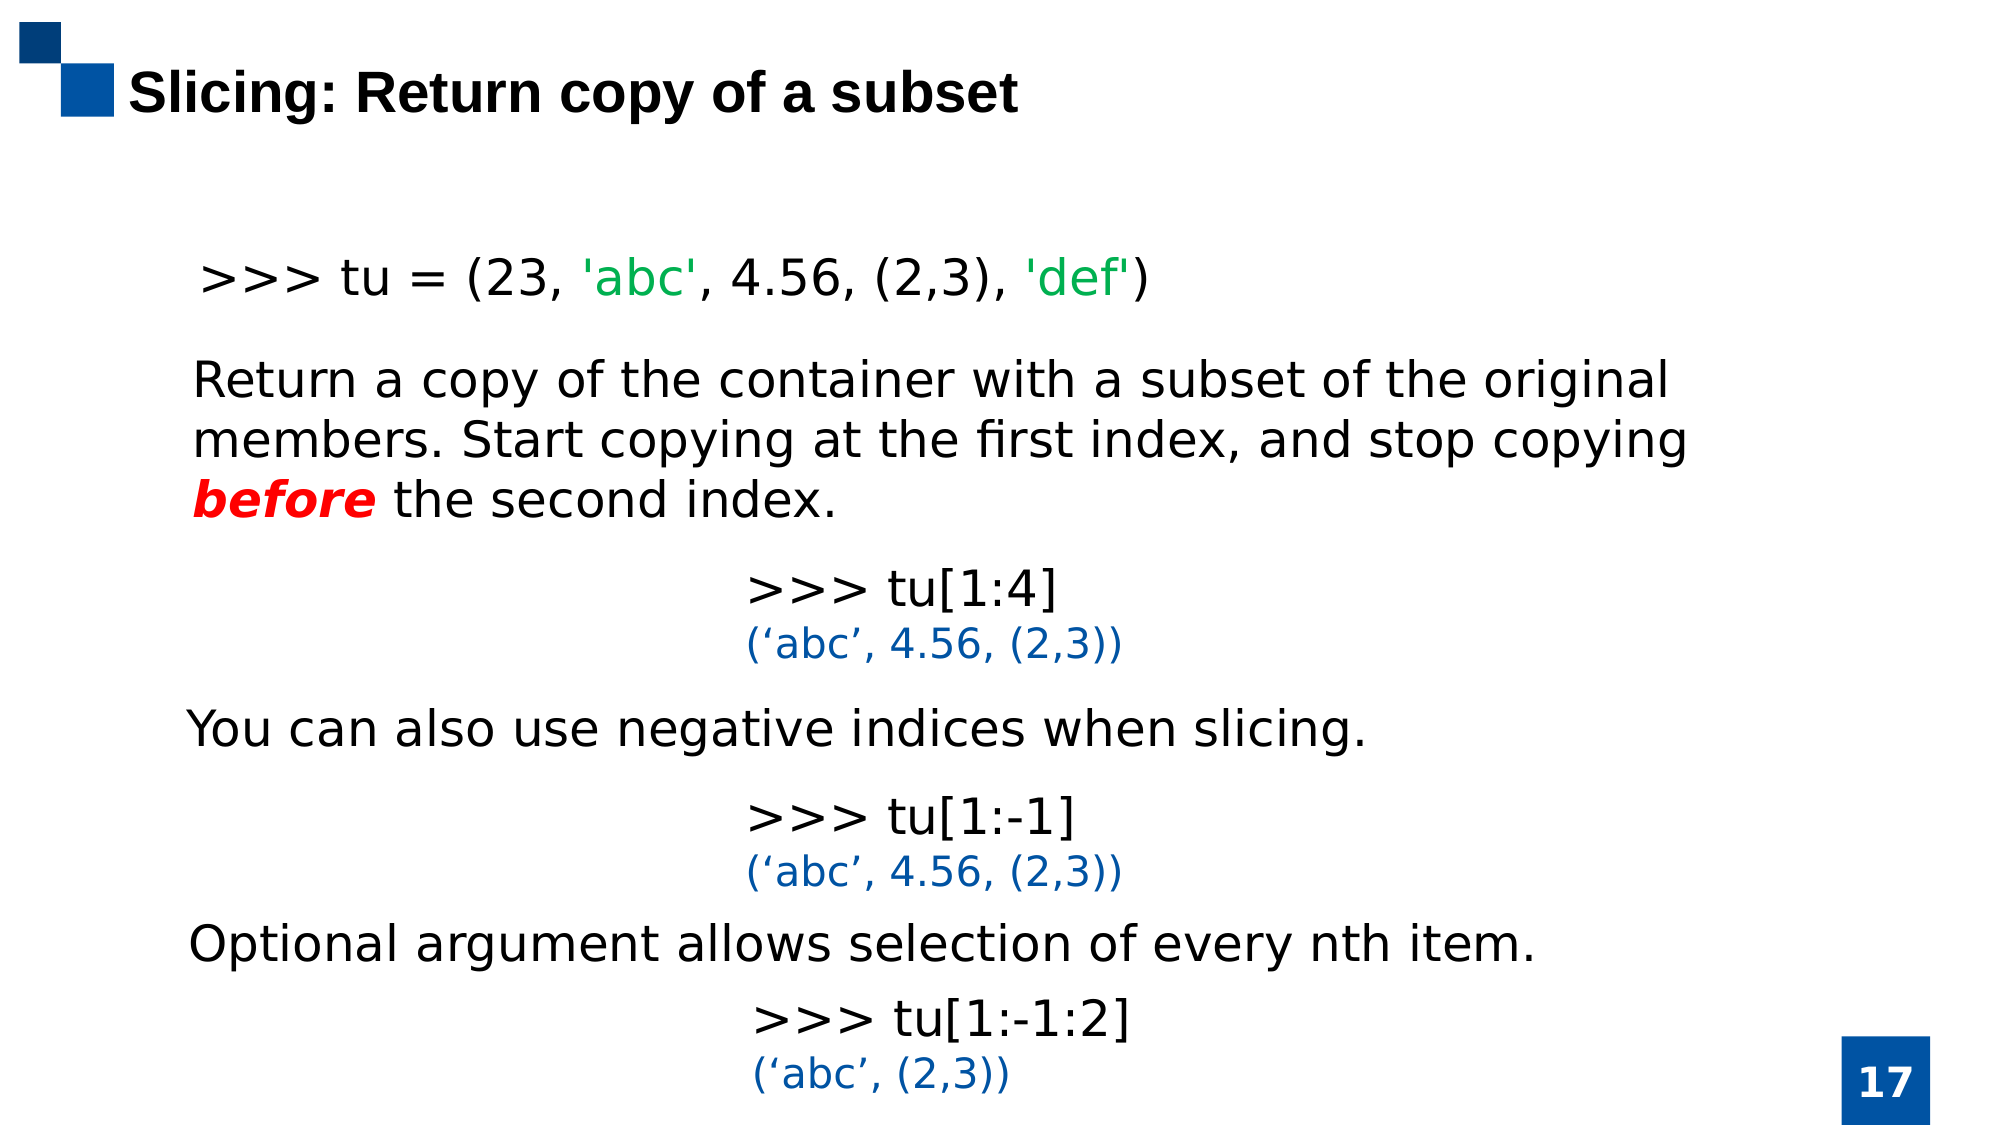

Slicing: Return copy of a subset
>>> tu = (23, 'abc', 4.56, (2,3), 'def')
Return a copy of the container with a subset of the original
members. Start copying at the first index, and stop copying
before the second index.
>>> tu[1:4]
(‘abc’, 4.56, (2,3))
You can also use negative indices when slicing.
>>> tu[1:-1]
(‘abc’, 4.56, (2,3))
Optional argument allows selection of every nth item.
>>> tu[1:-1:2]
(‘abc’, (2,3))
17